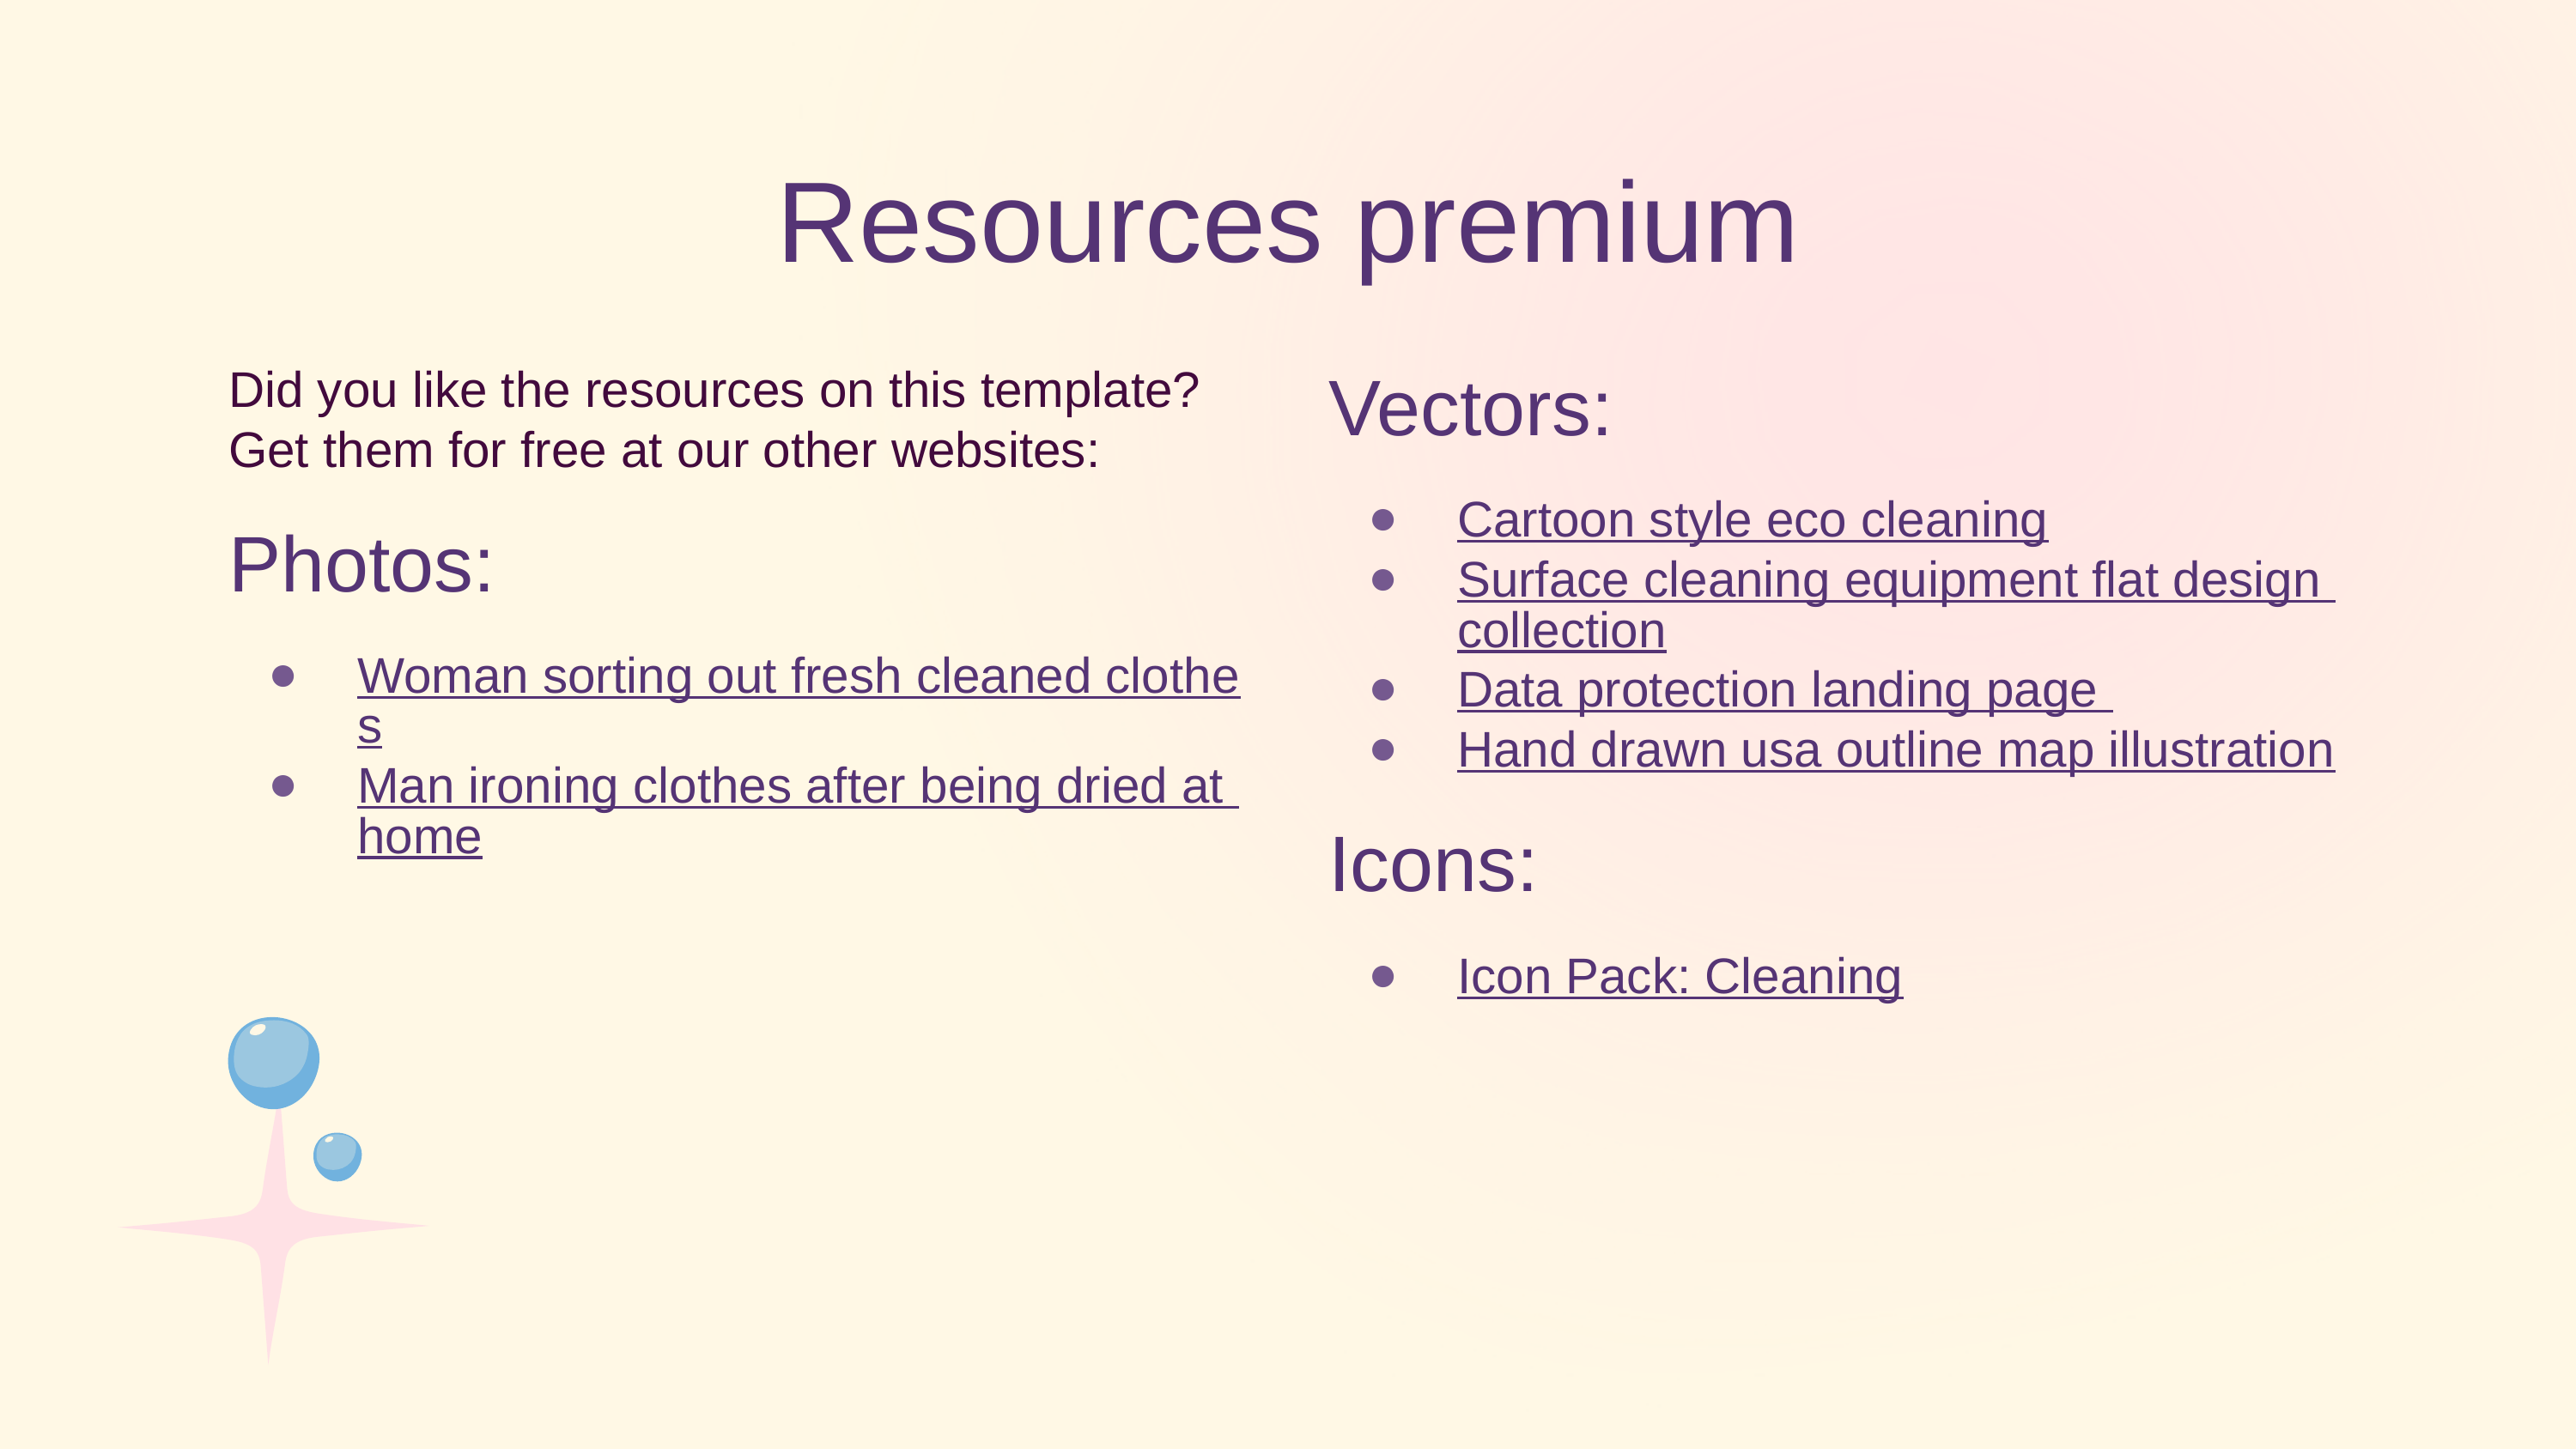

# Resources premium
Vectors:
Cartoon style eco cleaning
Surface cleaning equipment flat design collection
Data protection landing page
Hand drawn usa outline map illustration
Icons:
Icon Pack: Cleaning
Did you like the resources on this template? Get them for free at our other websites:
Photos:
Woman sorting out fresh cleaned clothes
Man ironing clothes after being dried at home